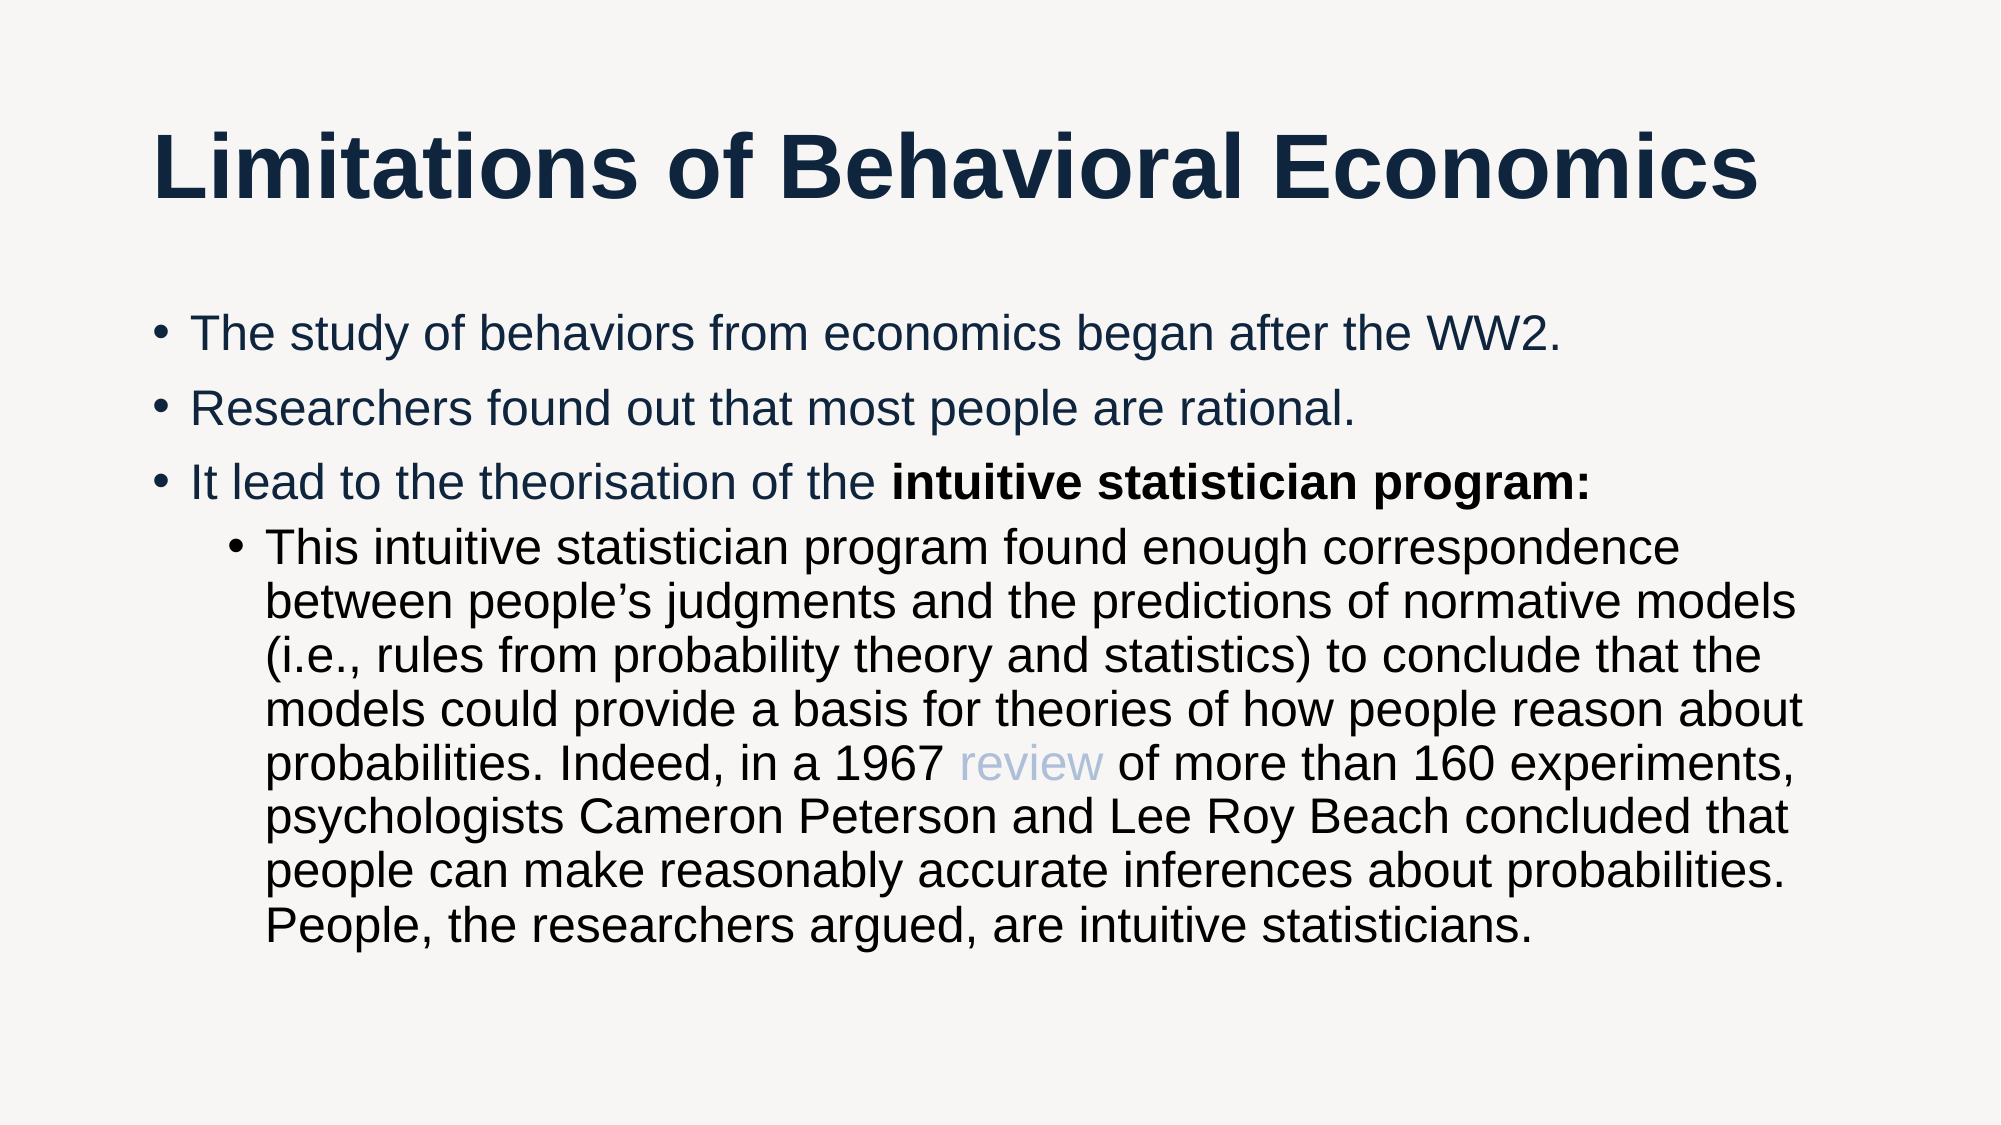

# Limitations of Behavioral Economics
The study of behaviors from economics began after the WW2.
Researchers found out that most people are rational.
It lead to the theorisation of the intuitive statistician program:
This intuitive statistician program found enough correspondence between people’s judgments and the predictions of normative models (i.e., rules from probability theory and statistics) to conclude that the models could provide a basis for theories of how people reason about probabilities. Indeed, in a 1967 review of more than 160 experiments, psychologists Cameron Peterson and Lee Roy Beach concluded that people can make reasonably accurate inferences about probabilities. People, the researchers argued, are intuitive statisticians.